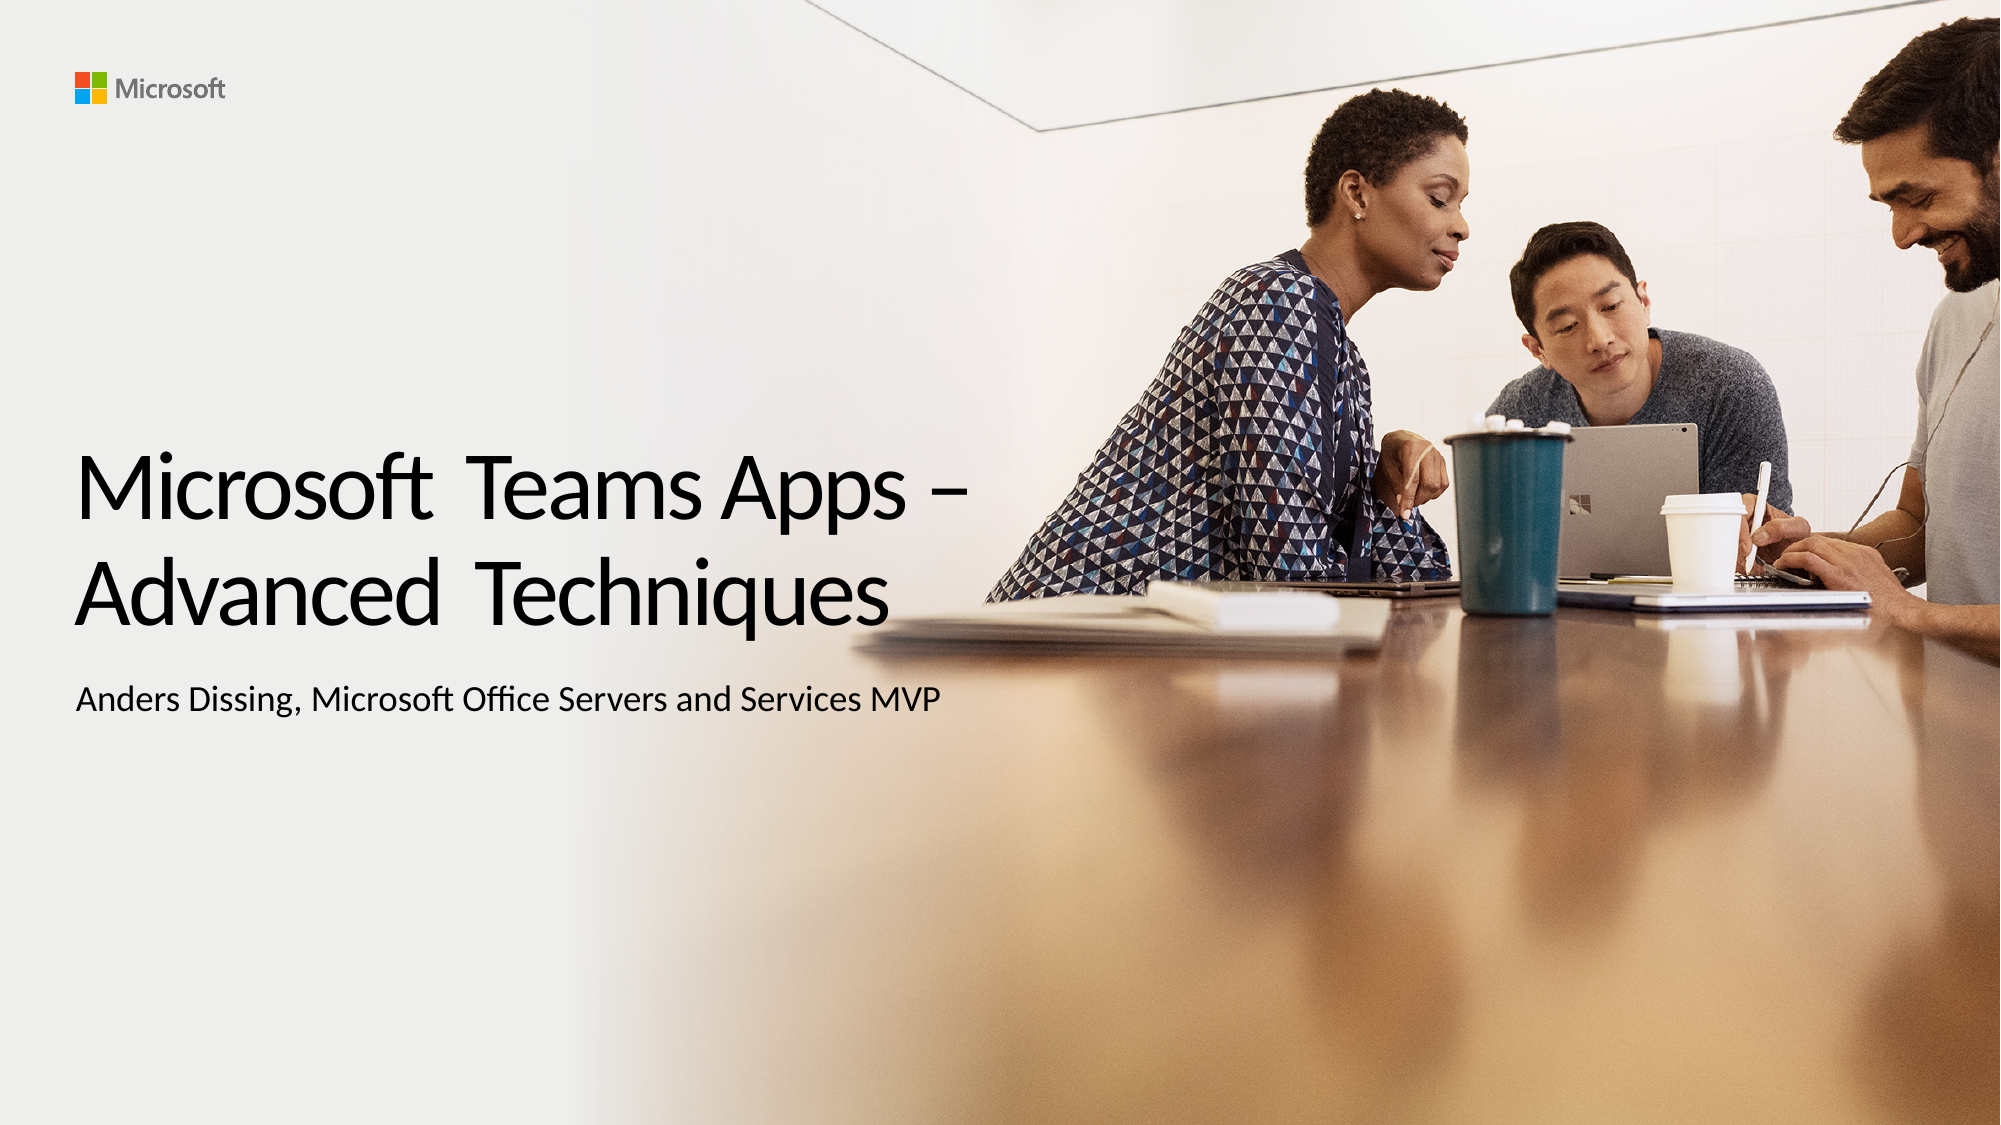

# Microsoft-Teams Apps – Advanced-Techniques
Anders Dissing, Microsoft Office Servers and Services MVP